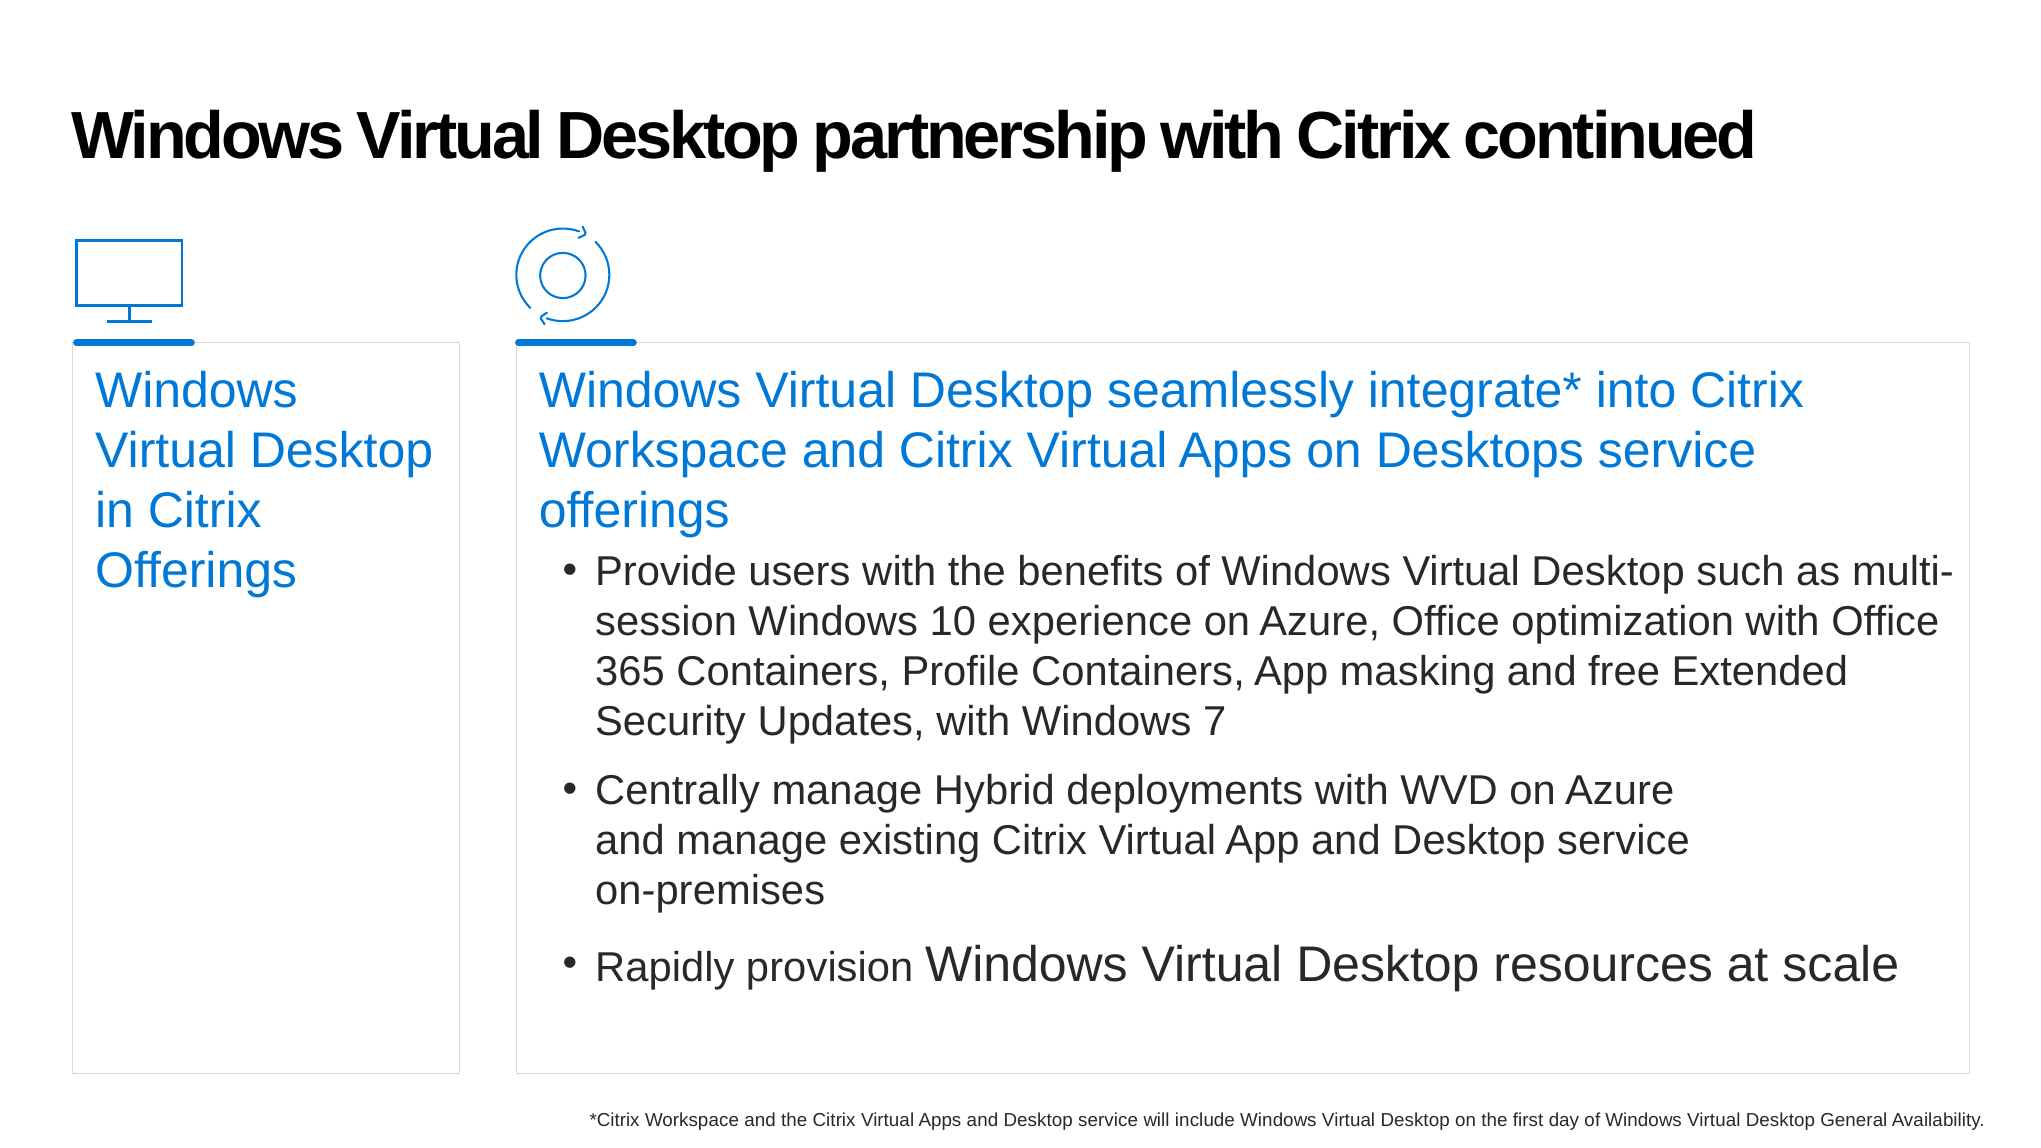

# Windows Virtual Desktop partnership with Citrix continued

Windows Virtual Desktop in Citrix Offerings
Windows Virtual Desktop seamlessly integrate* into Citrix Workspace and Citrix Virtual Apps on Desktops service offerings
Provide users with the benefits of Windows Virtual Desktop such as multi-session Windows 10 experience on Azure, Office optimization with Office 365 Containers, Profile Containers, App masking and free Extended Security Updates, with Windows 7
Centrally manage Hybrid deployments with WVD on Azure
and manage existing Citrix Virtual App and Desktop service
on-premises
Rapidly provision Windows Virtual Desktop resources at scale
*Citrix Workspace and the Citrix Virtual Apps and Desktop service will include Windows Virtual Desktop on the first day of Windows Virtual Desktop General Availability.